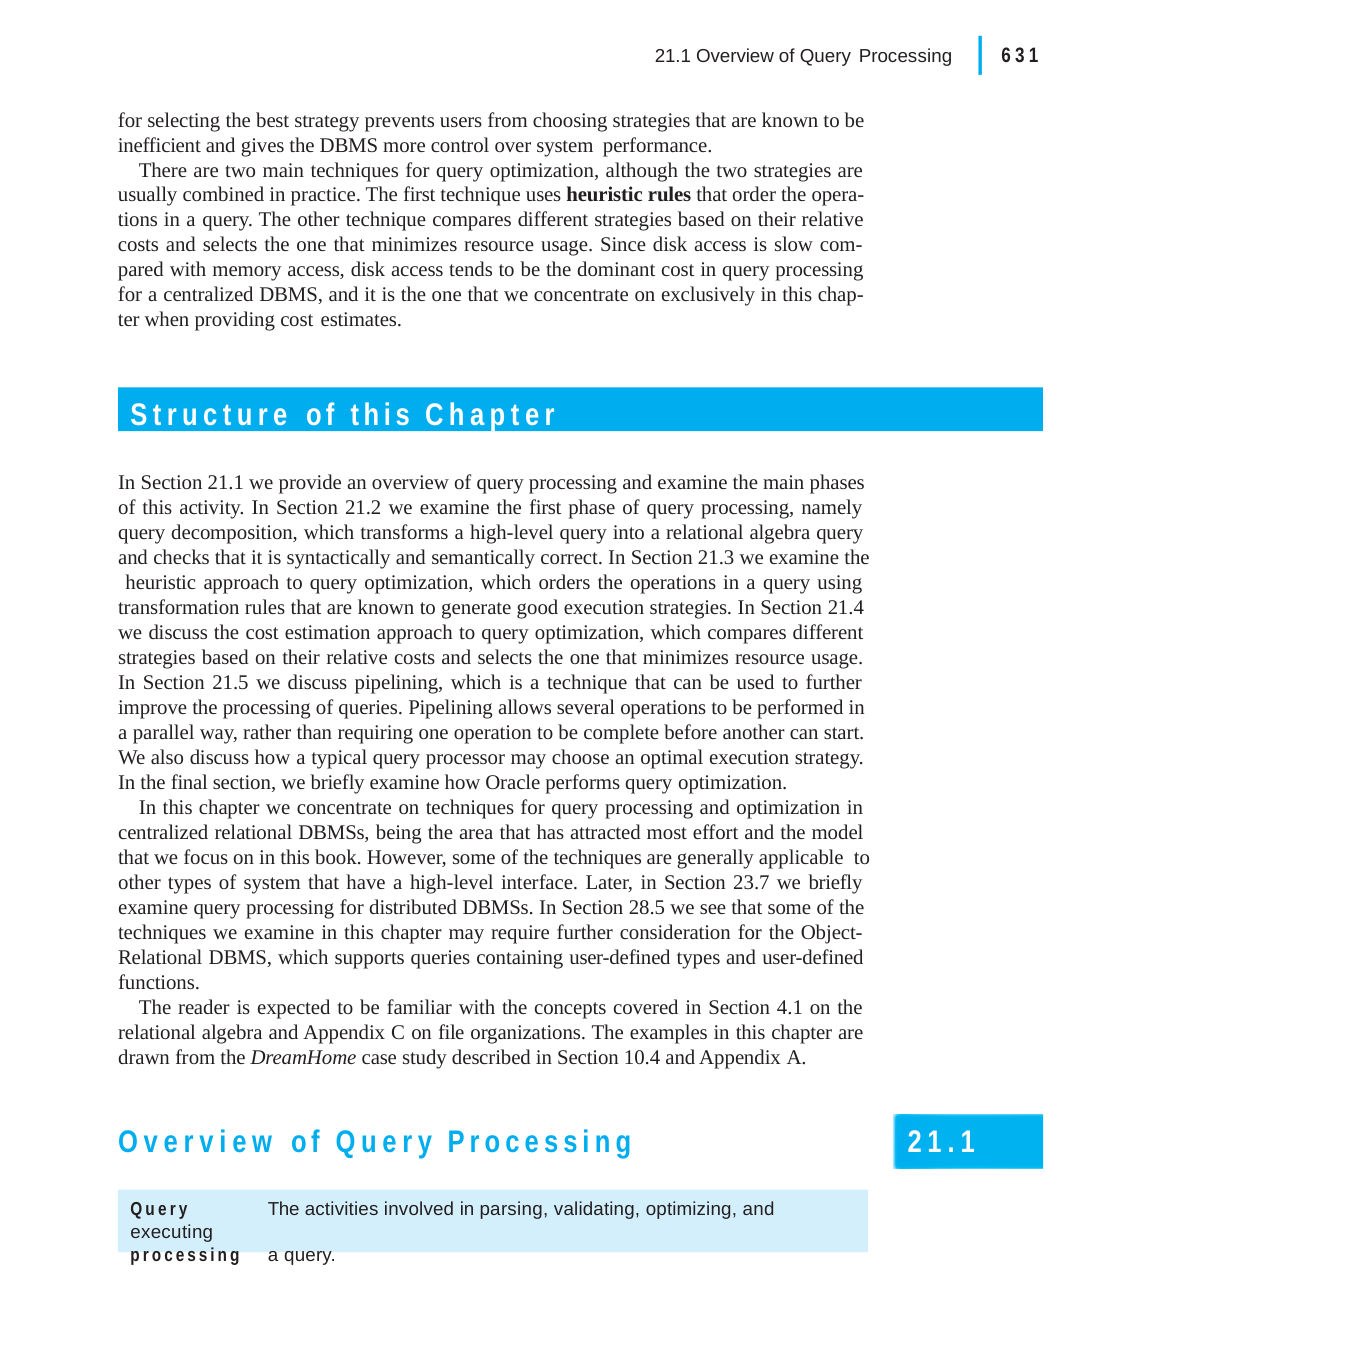

|
631
21.1 Overview of Query Processing
for selecting the best strategy prevents users from choosing strategies that are known to be  inefficient and gives the DBMS more control over system performance.
There are two main techniques for query optimization, although the two strategies are  usually combined in practice. The first technique uses heuristic rules that order the opera-  tions in a query. The other technique compares different strategies based on their relative  costs and selects the one that minimizes resource usage. Since disk access is slow com-  pared with memory access, disk access tends to be the dominant cost in query processing  for a centralized DBMS, and it is the one that we concentrate on exclusively in this chap-  ter when providing cost estimates.
Structure of this Chapter
In Section 21.1 we provide an overview of query processing and examine the main phases  of this activity. In Section 21.2 we examine the first phase of query processing, namely  query decomposition, which transforms a high-level query into a relational algebra query  and checks that it is syntactically and semantically correct. In Section 21.3 we examine the  heuristic approach to query optimization, which orders the operations in a query using  transformation rules that are known to generate good execution strategies. In Section 21.4  we discuss the cost estimation approach to query optimization, which compares different  strategies based on their relative costs and selects the one that minimizes resource usage.  In Section 21.5 we discuss pipelining, which is a technique that can be used to further  improve the processing of queries. Pipelining allows several operations to be performed in  a parallel way, rather than requiring one operation to be complete before another can start.  We also discuss how a typical query processor may choose an optimal execution strategy.  In the final section, we briefly examine how Oracle performs query optimization.
In this chapter we concentrate on techniques for query processing and optimization in  centralized relational DBMSs, being the area that has attracted most effort and the model  that we focus on in this book. However, some of the techniques are generally applicable  to other types of system that have a high-level interface. Later, in Section 23.7 we briefly  examine query processing for distributed DBMSs. In Section 28.5 we see that some of the  techniques we examine in this chapter may require further consideration for the Object-  Relational DBMS, which supports queries containing user-defined types and user-defined  functions.
The reader is expected to be familiar with the concepts covered in Section 4.1 on the  relational algebra and Appendix C on file organizations. The examples in this chapter are  drawn from the DreamHome case study described in Section 10.4 and Appendix A.

Overview of Query Processing
21.1

Query	The activities involved in parsing, validating, optimizing, and executing
processing	a query.